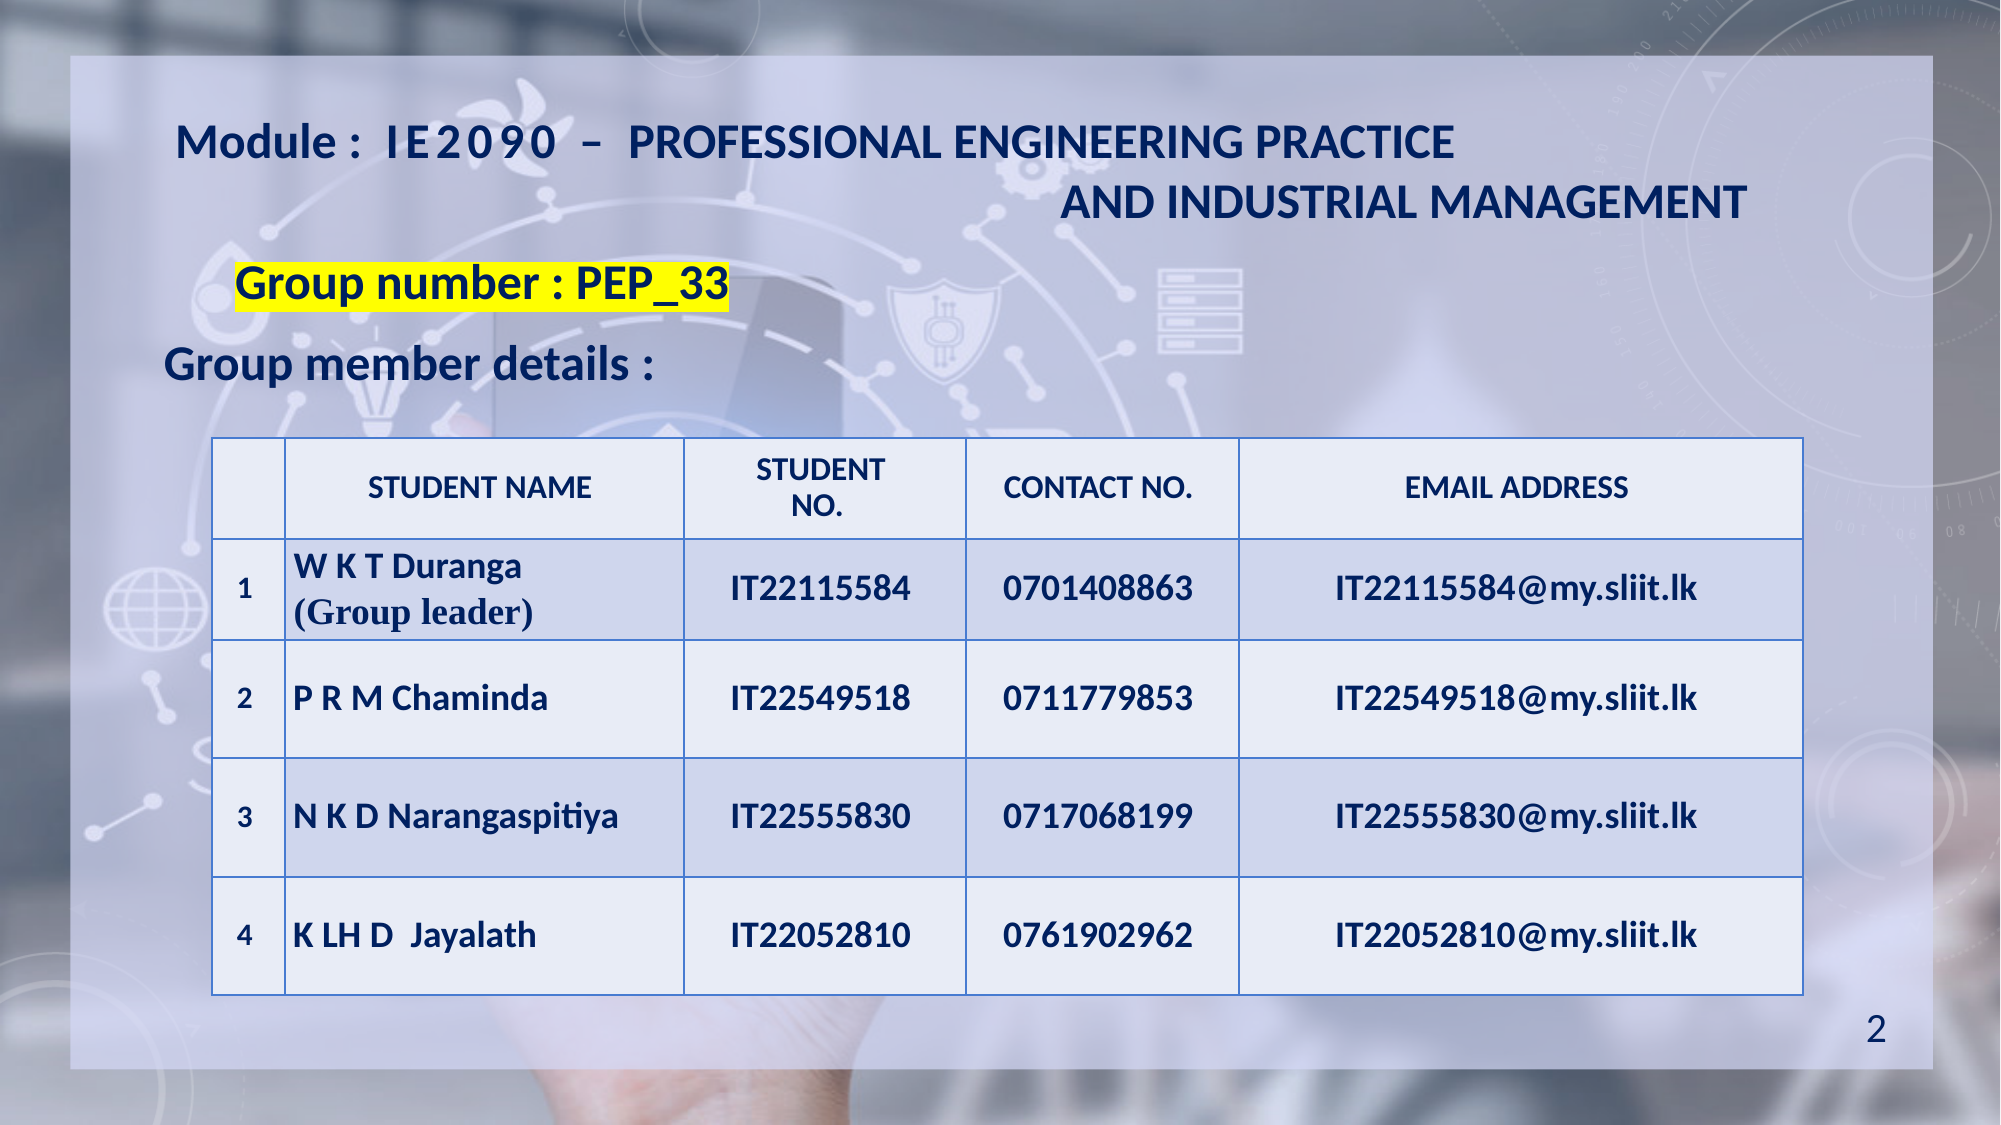

Module : IE2090 – Professional Engineering Practice 				   		                    	                    and Industrial Management
      	Group number : PEP_33
       Group member details :

|  | STUDENT NAME | STUDENT NO. | CONTACT NO. | EMAIL ADDRESS |
| --- | --- | --- | --- | --- |
| 1 | W K T Duranga (Group leader) | IT22115584 | 0701408863 | IT22115584@my.sliit.lk |
| 2 | P R M Chaminda | IT22549518 | 0711779853 | IT22549518@my.sliit.lk |
| 3 | N K D Narangaspitiya | IT22555830 | 0717068199 | IT22555830@my.sliit.lk |
| 4 | K LH D Jayalath | IT22052810 | 0761902962 | IT22052810@my.sliit.lk |
2